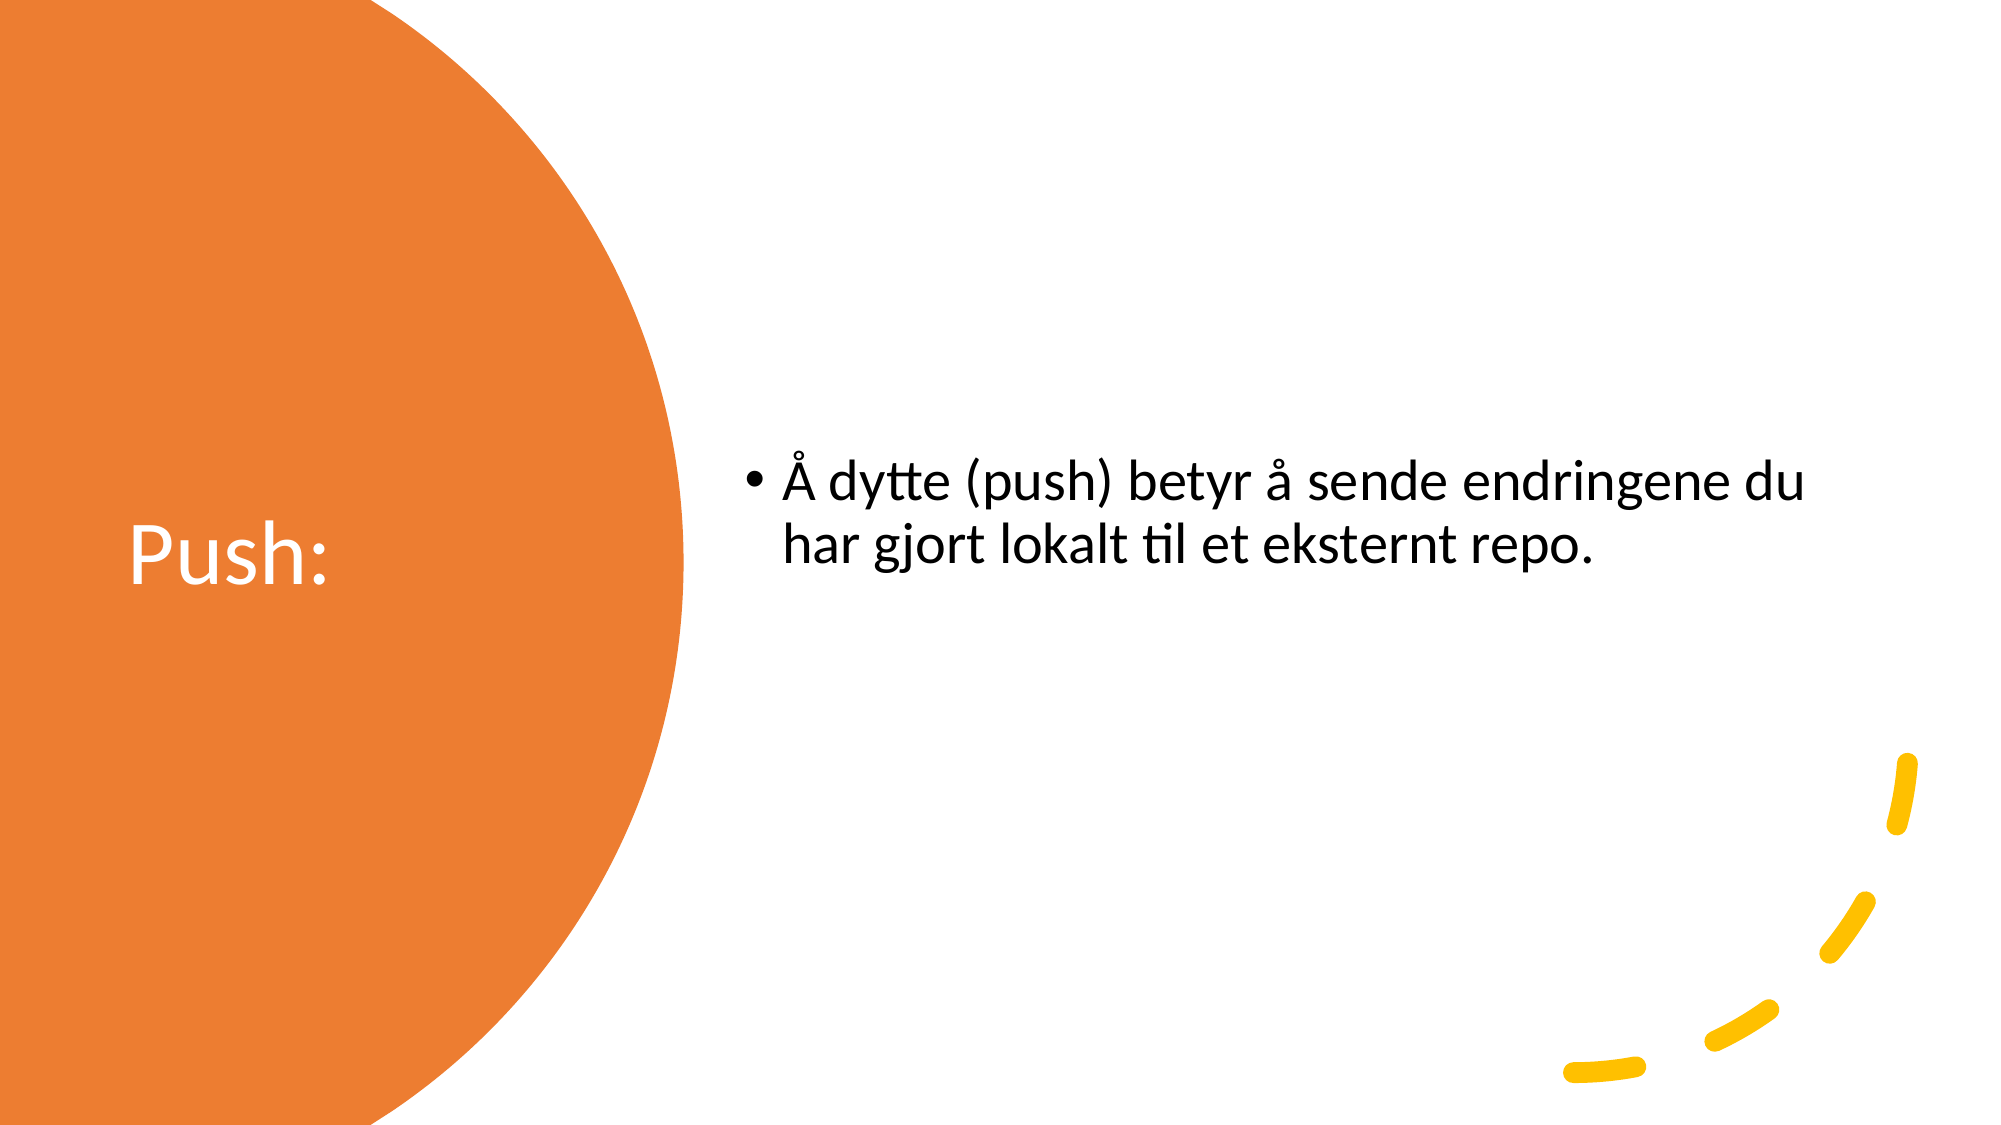

Å dytte (push) betyr å sende endringene du har gjort lokalt til et eksternt repo.

# Push: